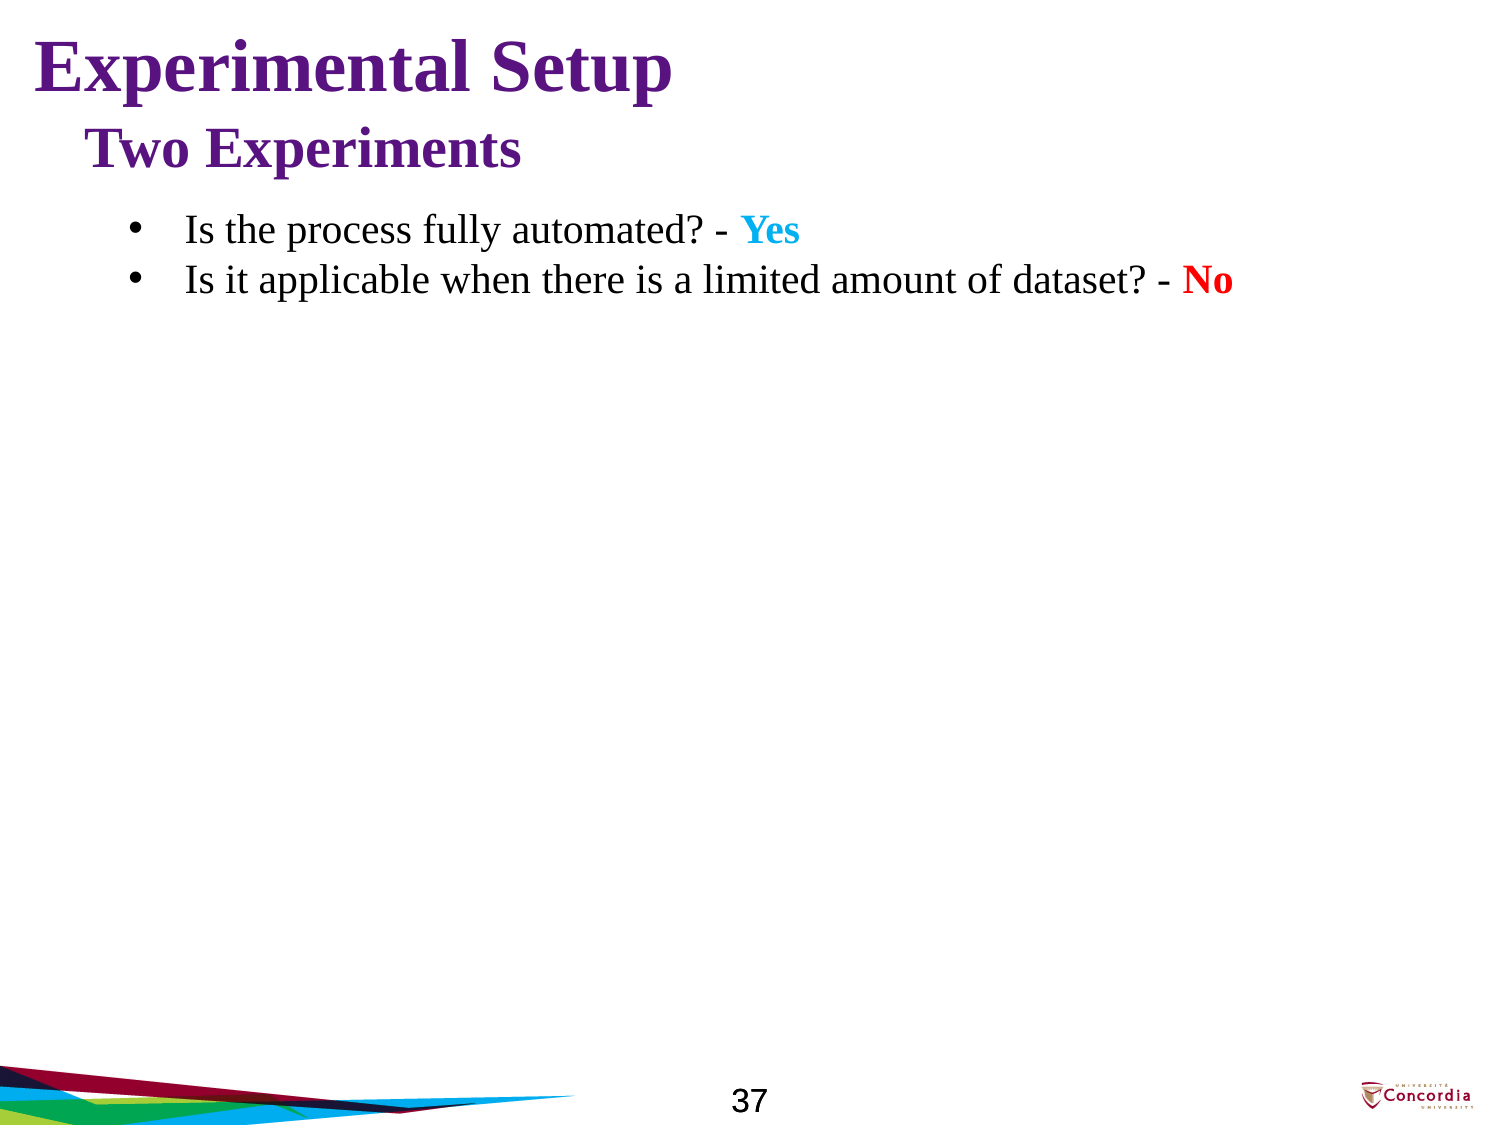

Experimental Setup
Two Experiments
Is the process fully automated? - Yes
Is it applicable when there is a limited amount of dataset? - No